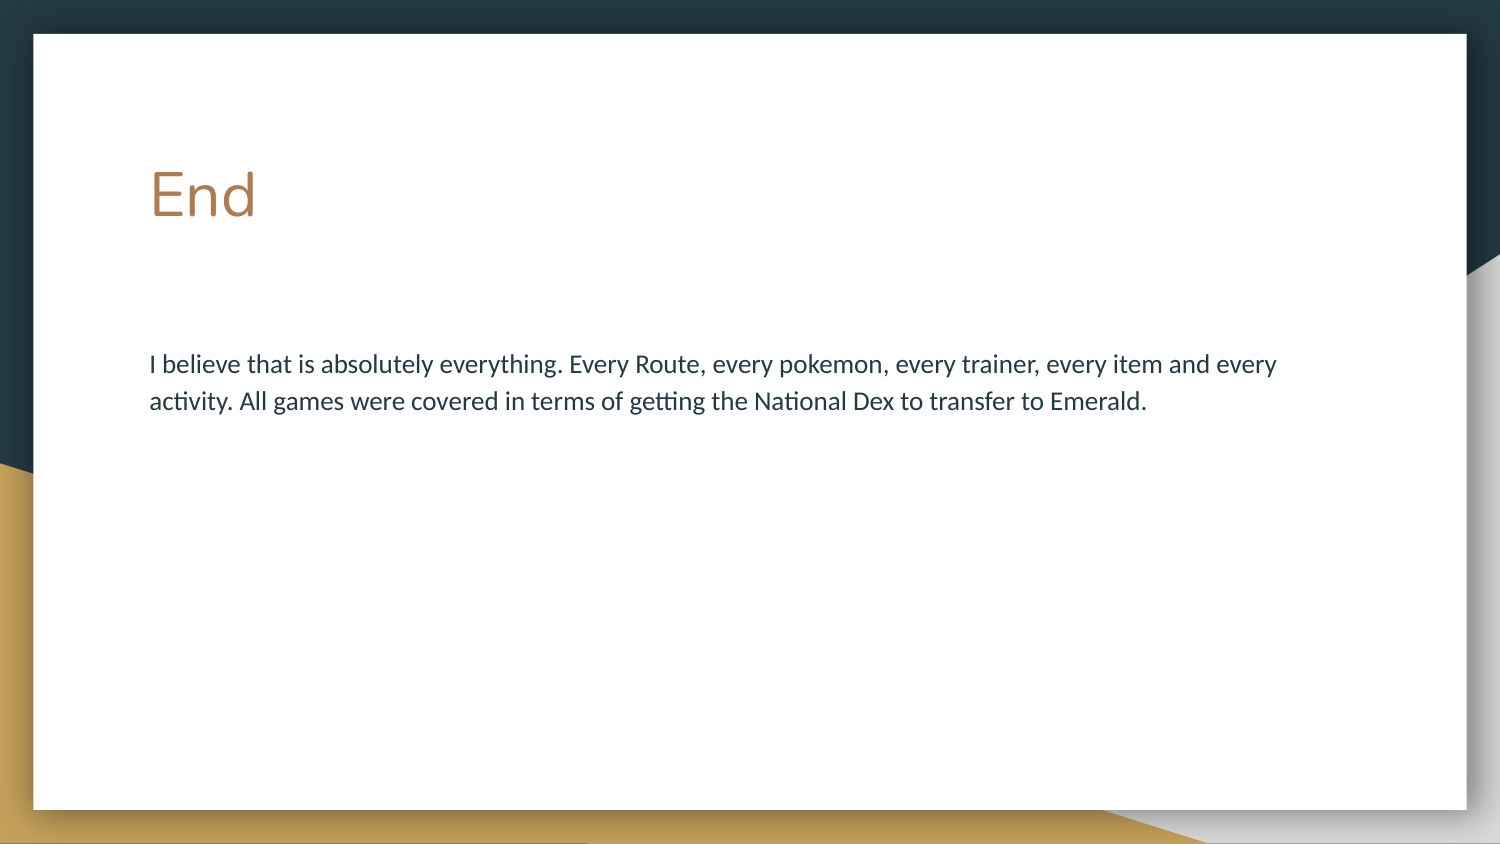

# End
I believe that is absolutely everything. Every Route, every pokemon, every trainer, every item and every activity. All games were covered in terms of getting the National Dex to transfer to Emerald.